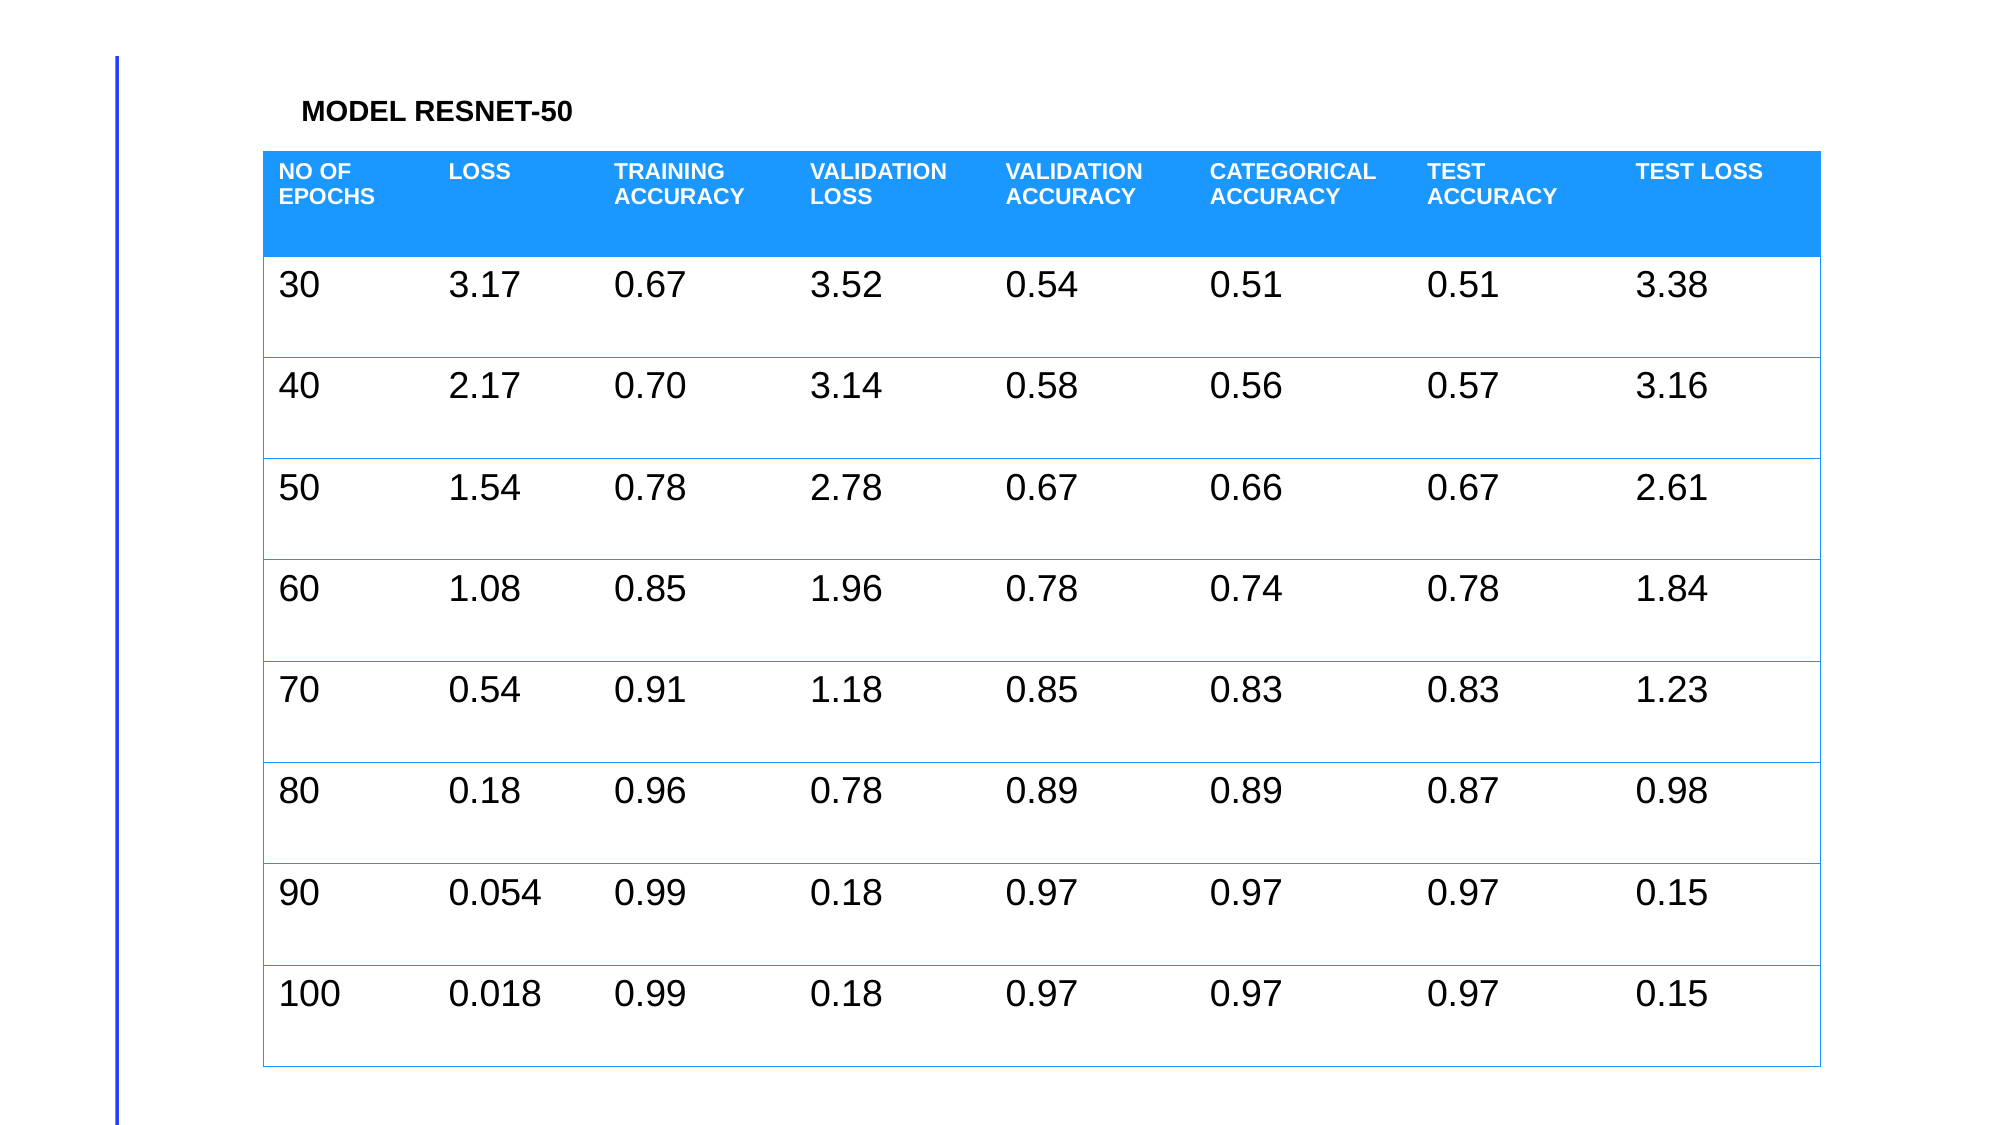

MODEL RESNET-50
| NO OF EPOCHS | LOSS | TRAINING ACCURACY | VALIDATION LOSS | VALIDATION ACCURACY | CATEGORICAL ACCURACY | TEST ACCURACY | TEST LOSS |
| --- | --- | --- | --- | --- | --- | --- | --- |
| 30 | 3.17 | 0.67 | 3.52 | 0.54 | 0.51 | 0.51 | 3.38 |
| 40 | 2.17 | 0.70 | 3.14 | 0.58 | 0.56 | 0.57 | 3.16 |
| 50 | 1.54 | 0.78 | 2.78 | 0.67 | 0.66 | 0.67 | 2.61 |
| 60 | 1.08 | 0.85 | 1.96 | 0.78 | 0.74 | 0.78 | 1.84 |
| 70 | 0.54 | 0.91 | 1.18 | 0.85 | 0.83 | 0.83 | 1.23 |
| 80 | 0.18 | 0.96 | 0.78 | 0.89 | 0.89 | 0.87 | 0.98 |
| 90 | 0.054 | 0.99 | 0.18 | 0.97 | 0.97 | 0.97 | 0.15 |
| 100 | 0.018 | 0.99 | 0.18 | 0.97 | 0.97 | 0.97 | 0.15 |